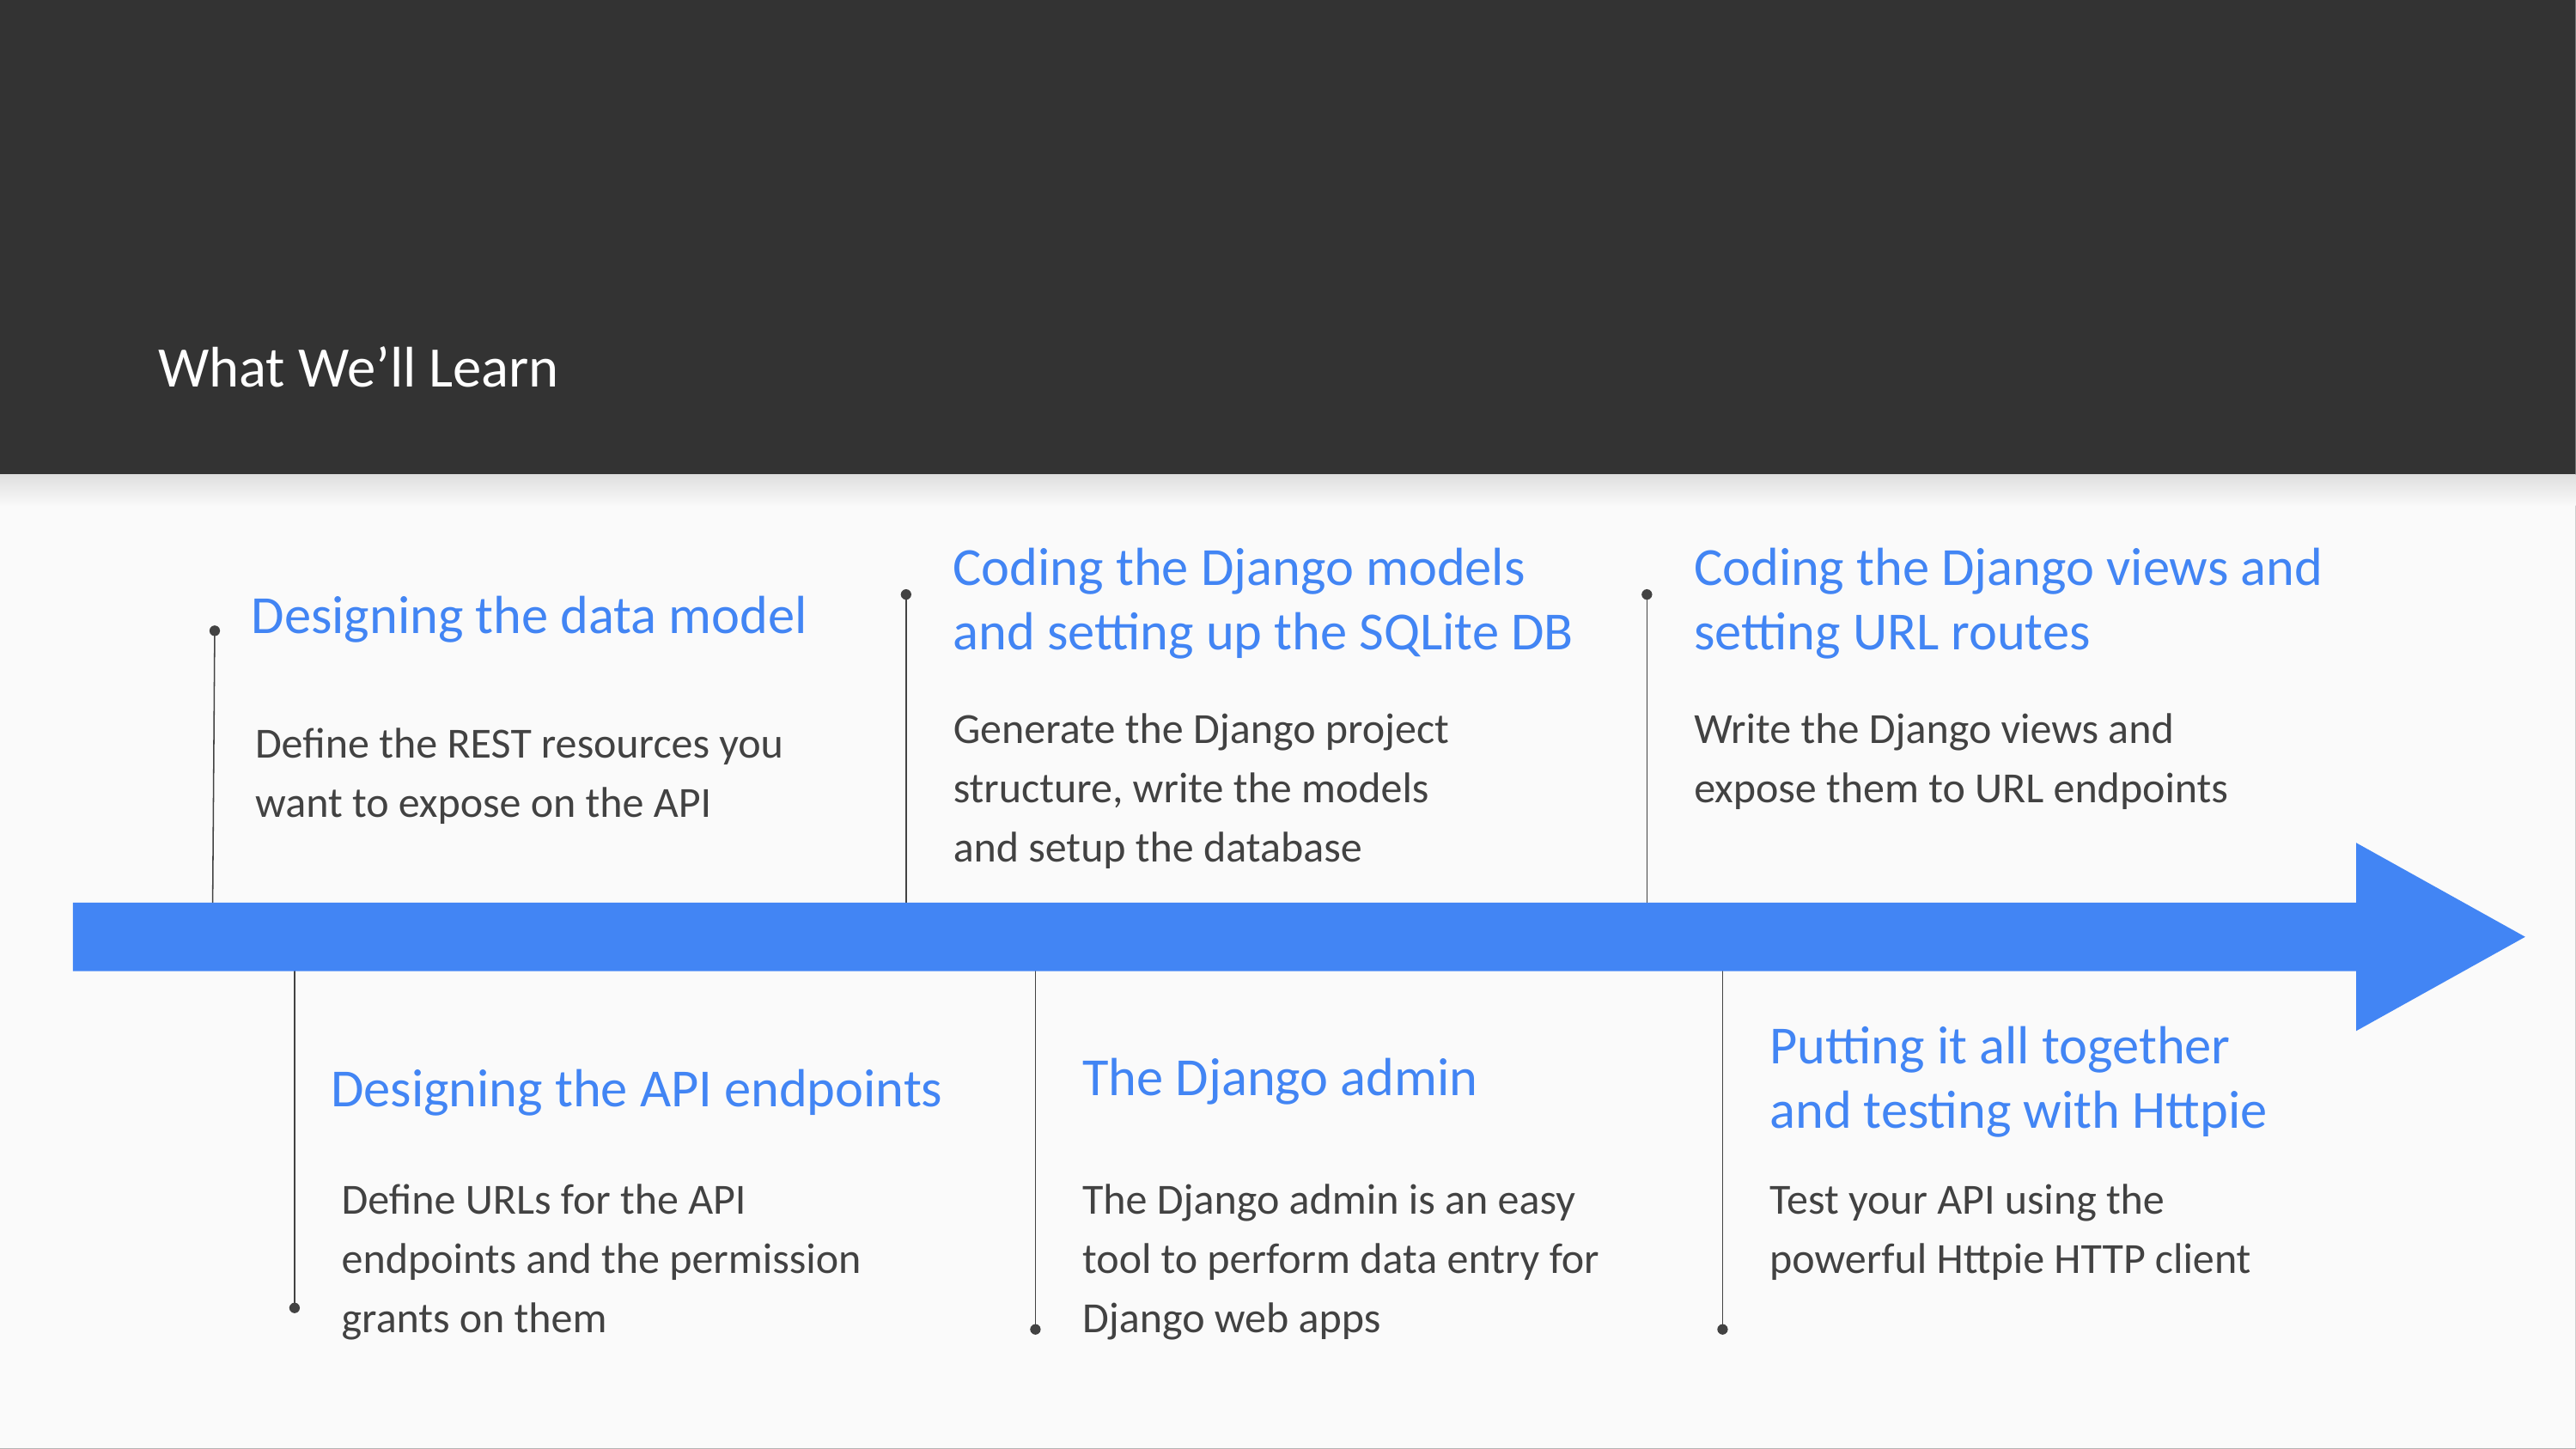

What We’ll Learn
# Designing the data model
Coding the Django models and setting up the SQLite DB
Coding the Django views and setting URL routes
Generate the Django project structure, write the models and setup the database
Write the Django views and expose them to URL endpoints
Define the REST resources you want to expose on the API

The Django admin
Putting it all together and testing with Httpie
Designing the API endpoints
Define URLs for the API endpoints and the permission grants on them
The Django admin is an easy tool to perform data entry for Django web apps
Test your API using the powerful Httpie HTTP client